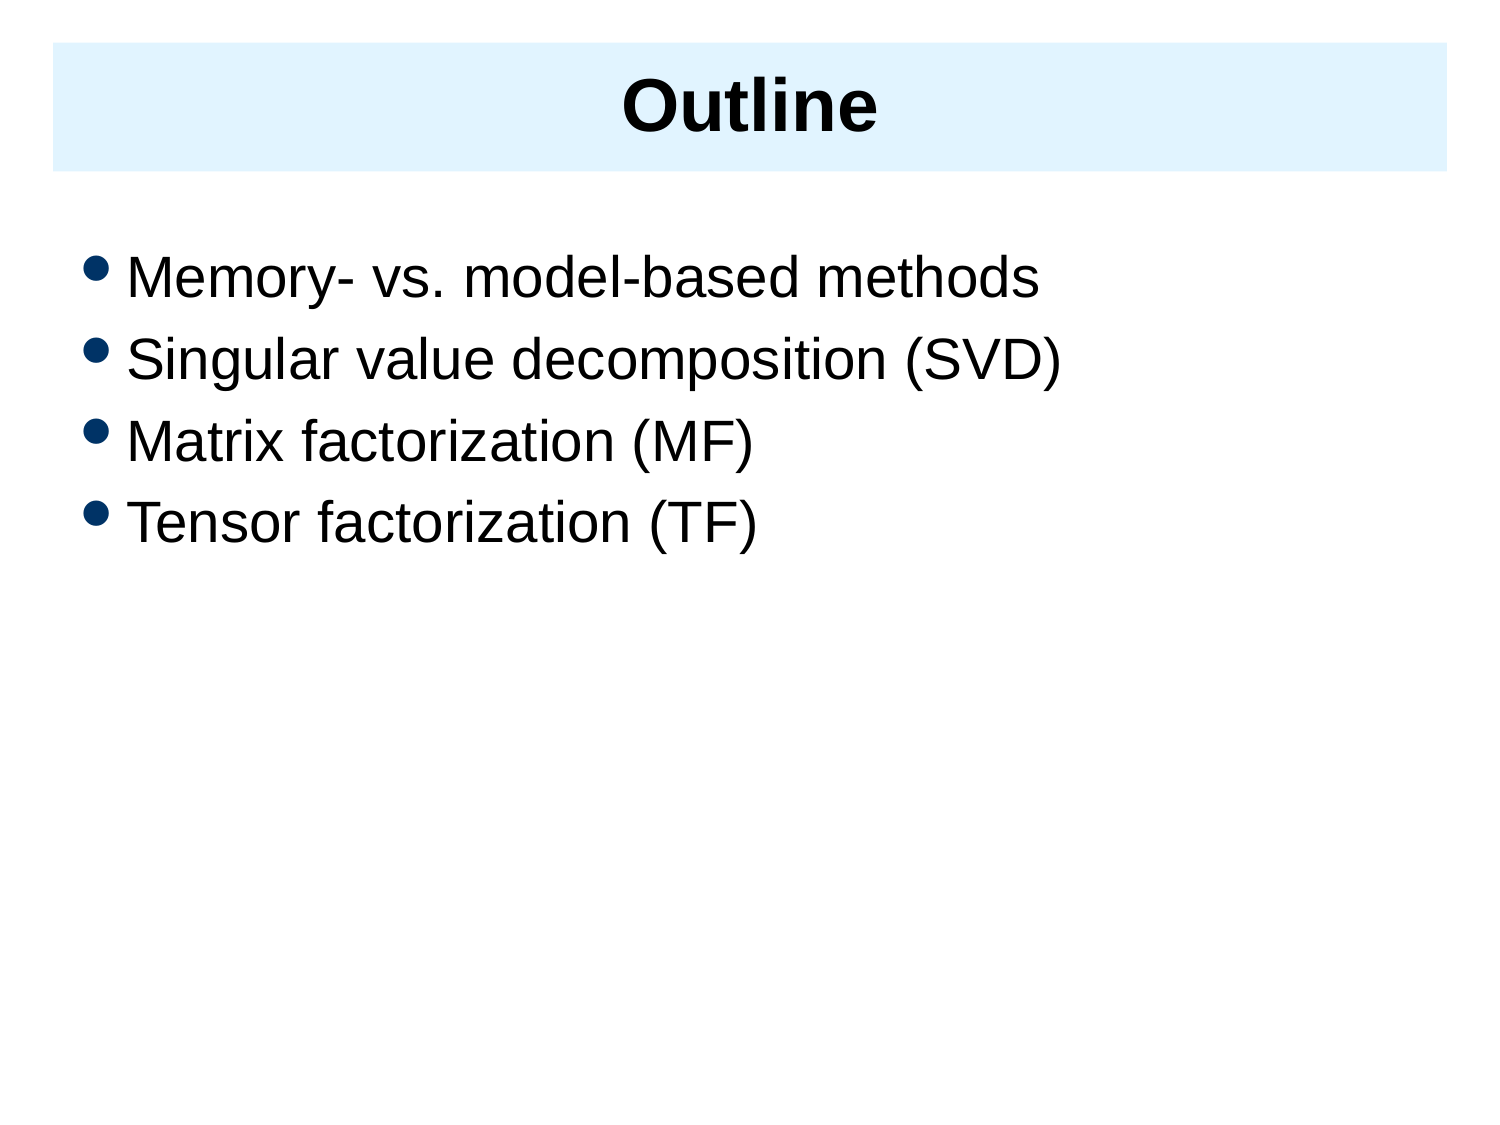

# Outline
Memory- vs. model-based methods
Singular value decomposition (SVD)
Matrix factorization (MF)
Tensor factorization (TF)